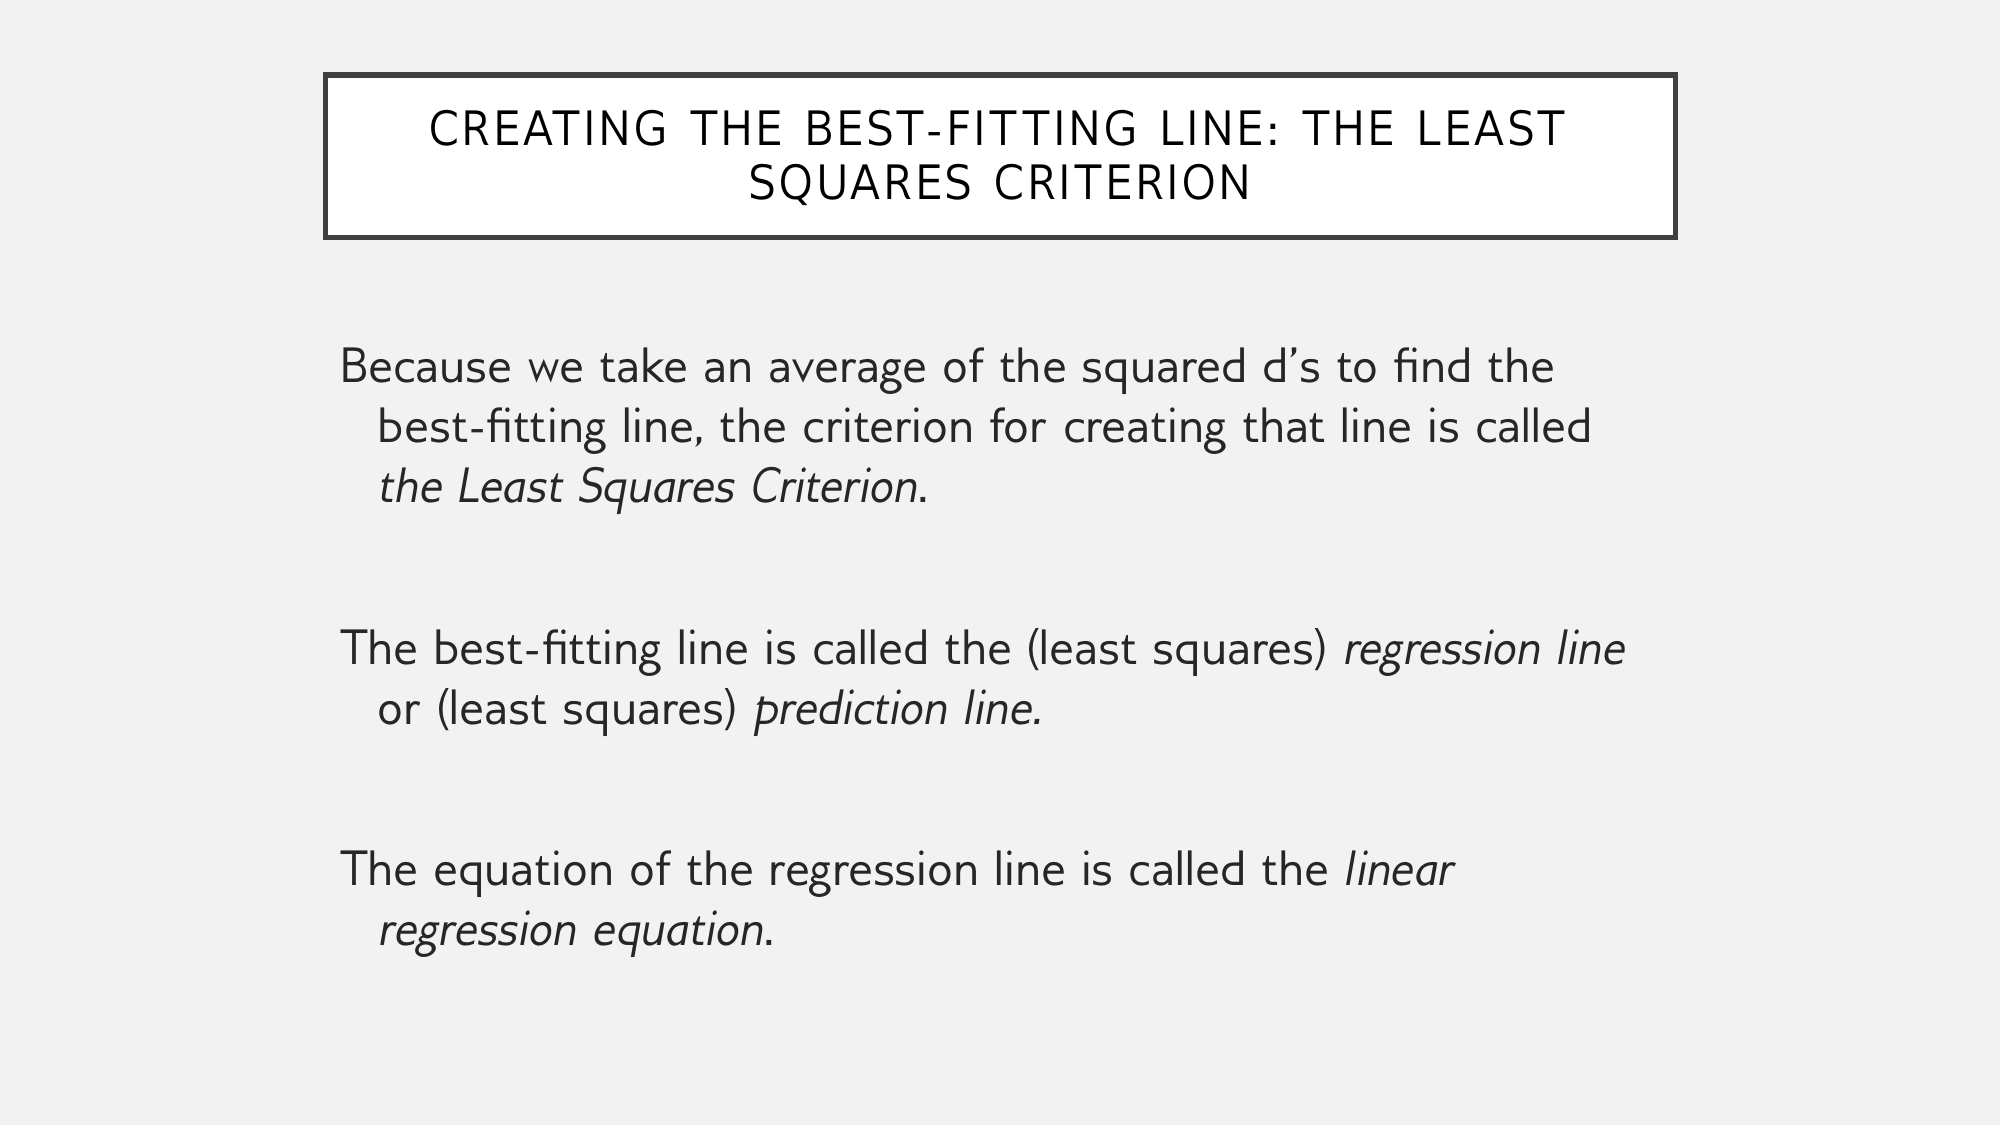

# Creating the Best-Fitting Line: The Least Squares Criterion
Because we take an average of the squared d’s to find the best-fitting line, the criterion for creating that line is called the Least Squares Criterion.

The best-fitting line is called the (least squares) regression line or (least squares) prediction line.

The equation of the regression line is called the linear regression equation.